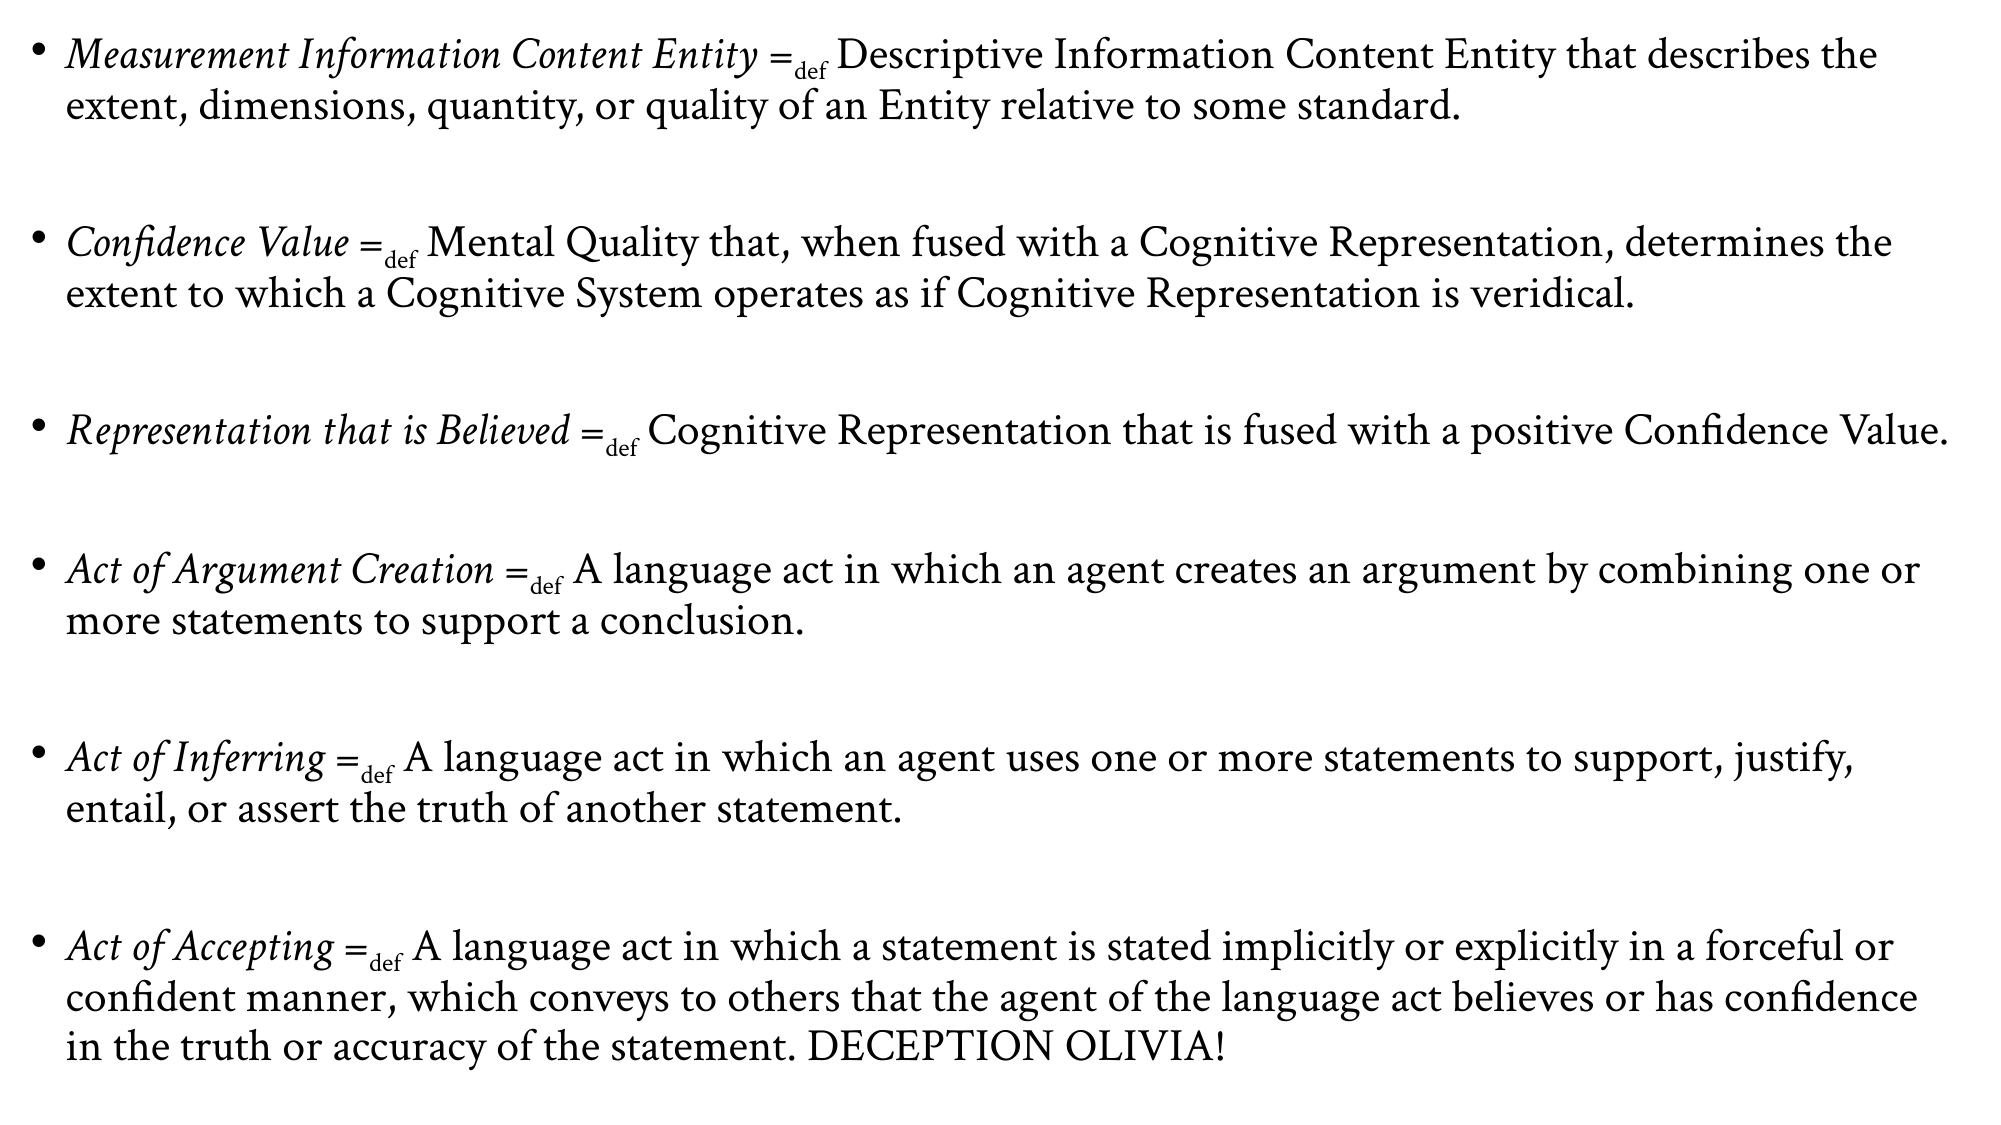

Measurement Information Content Entity =def Descriptive Information Content Entity that describes the extent, dimensions, quantity, or quality of an Entity relative to some standard.

Confidence Value =def Mental Quality that, when fused with a Cognitive Representation, determines the extent to which a Cognitive System operates as if Cognitive Representation is veridical.

Representation that is Believed =def Cognitive Representation that is fused with a positive Confidence Value.

Act of Argument Creation =def A language act in which an agent creates an argument by combining one or more statements to support a conclusion.

Act of Inferring =def A language act in which an agent uses one or more statements to support, justify, entail, or assert the truth of another statement.

Act of Accepting =def A language act in which a statement is stated implicitly or explicitly in a forceful or confident manner, which conveys to others that the agent of the language act believes or has confidence in the truth or accuracy of the statement. DECEPTION OLIVIA!